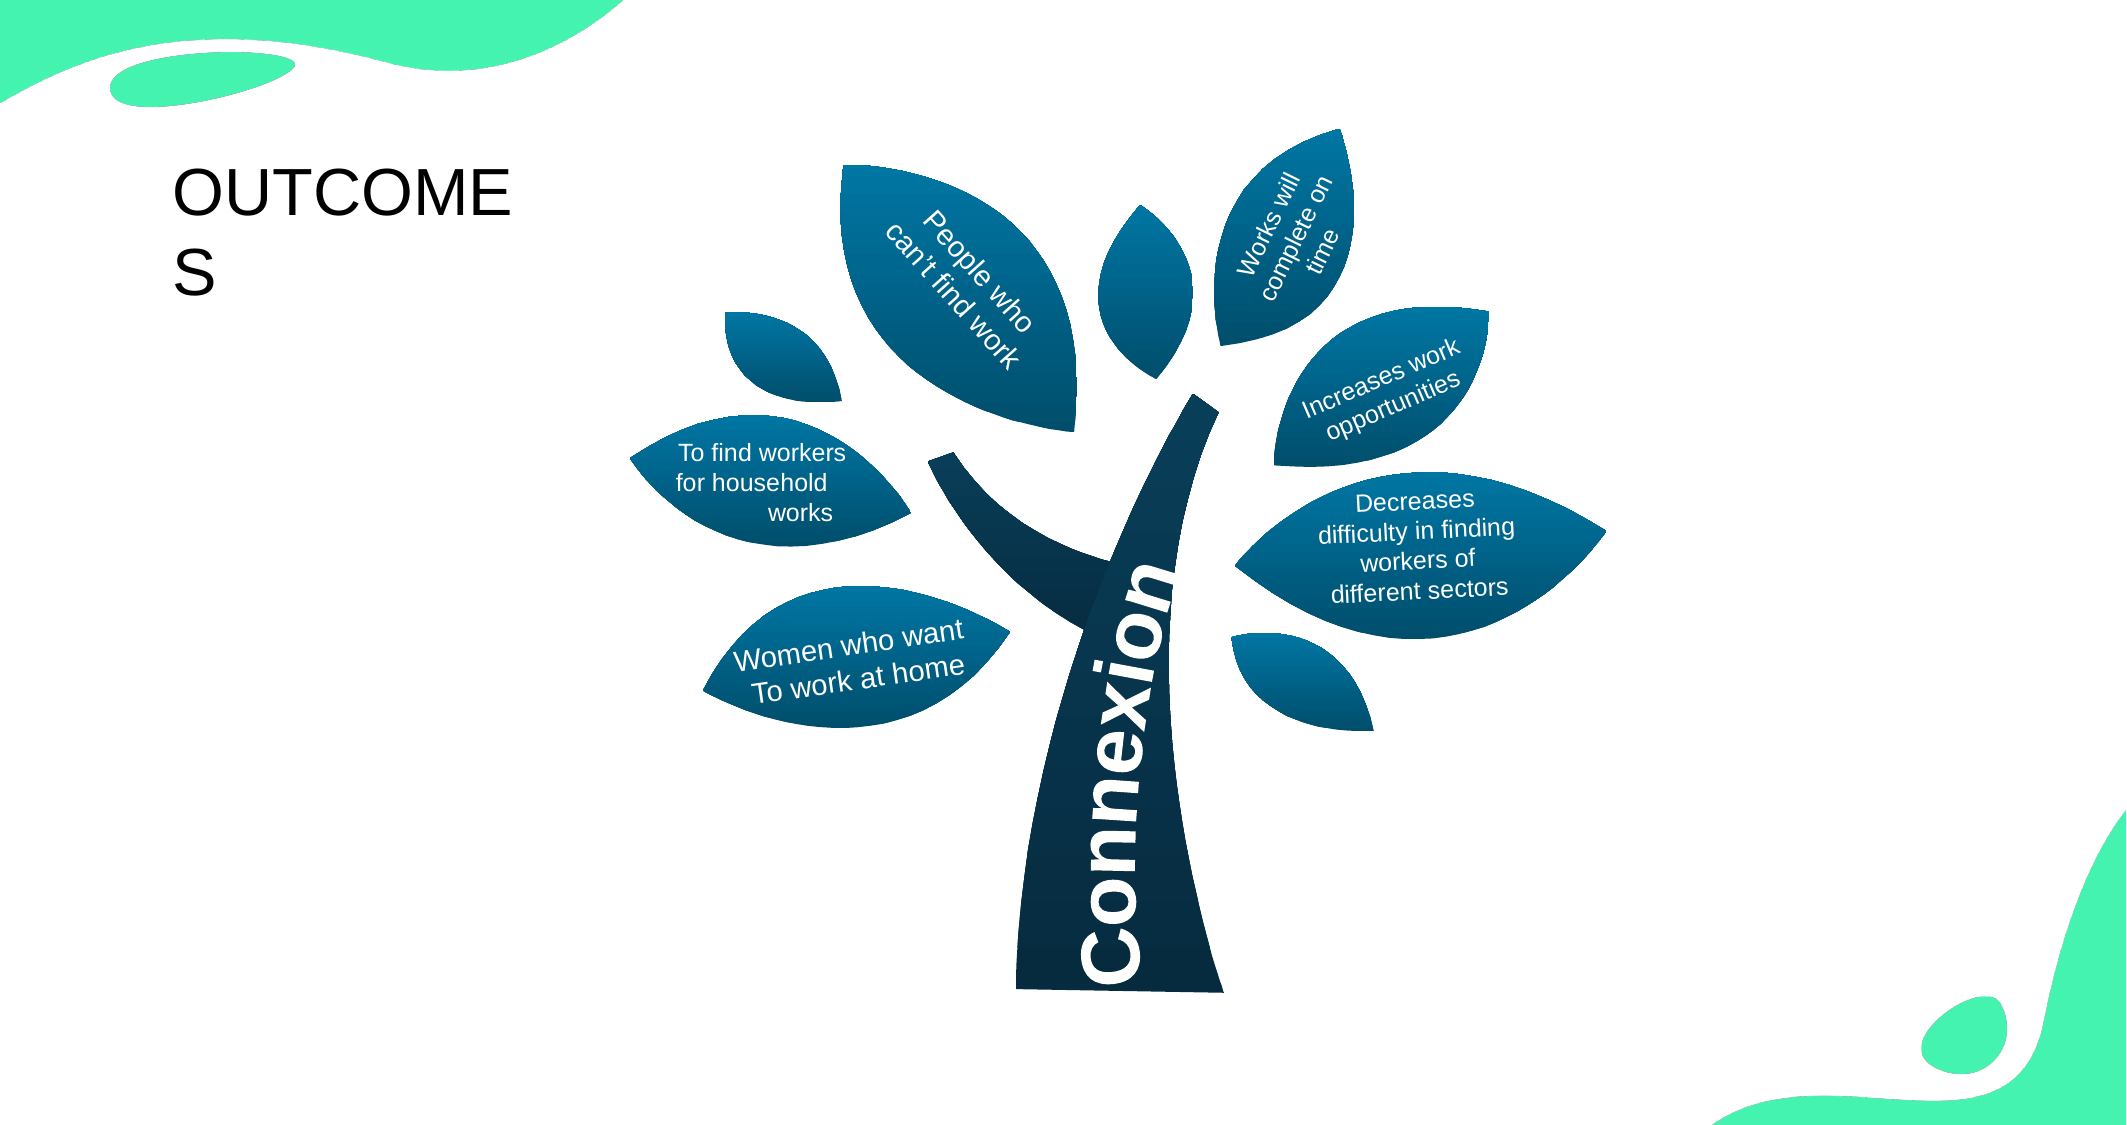

Works will complete on time
People who can’t find work
Increases work opportunities
To find workers for household               works
Decreases difficulty in finding workers of different sectors
Women who want
To work at home
Connexion
OUTCOMES